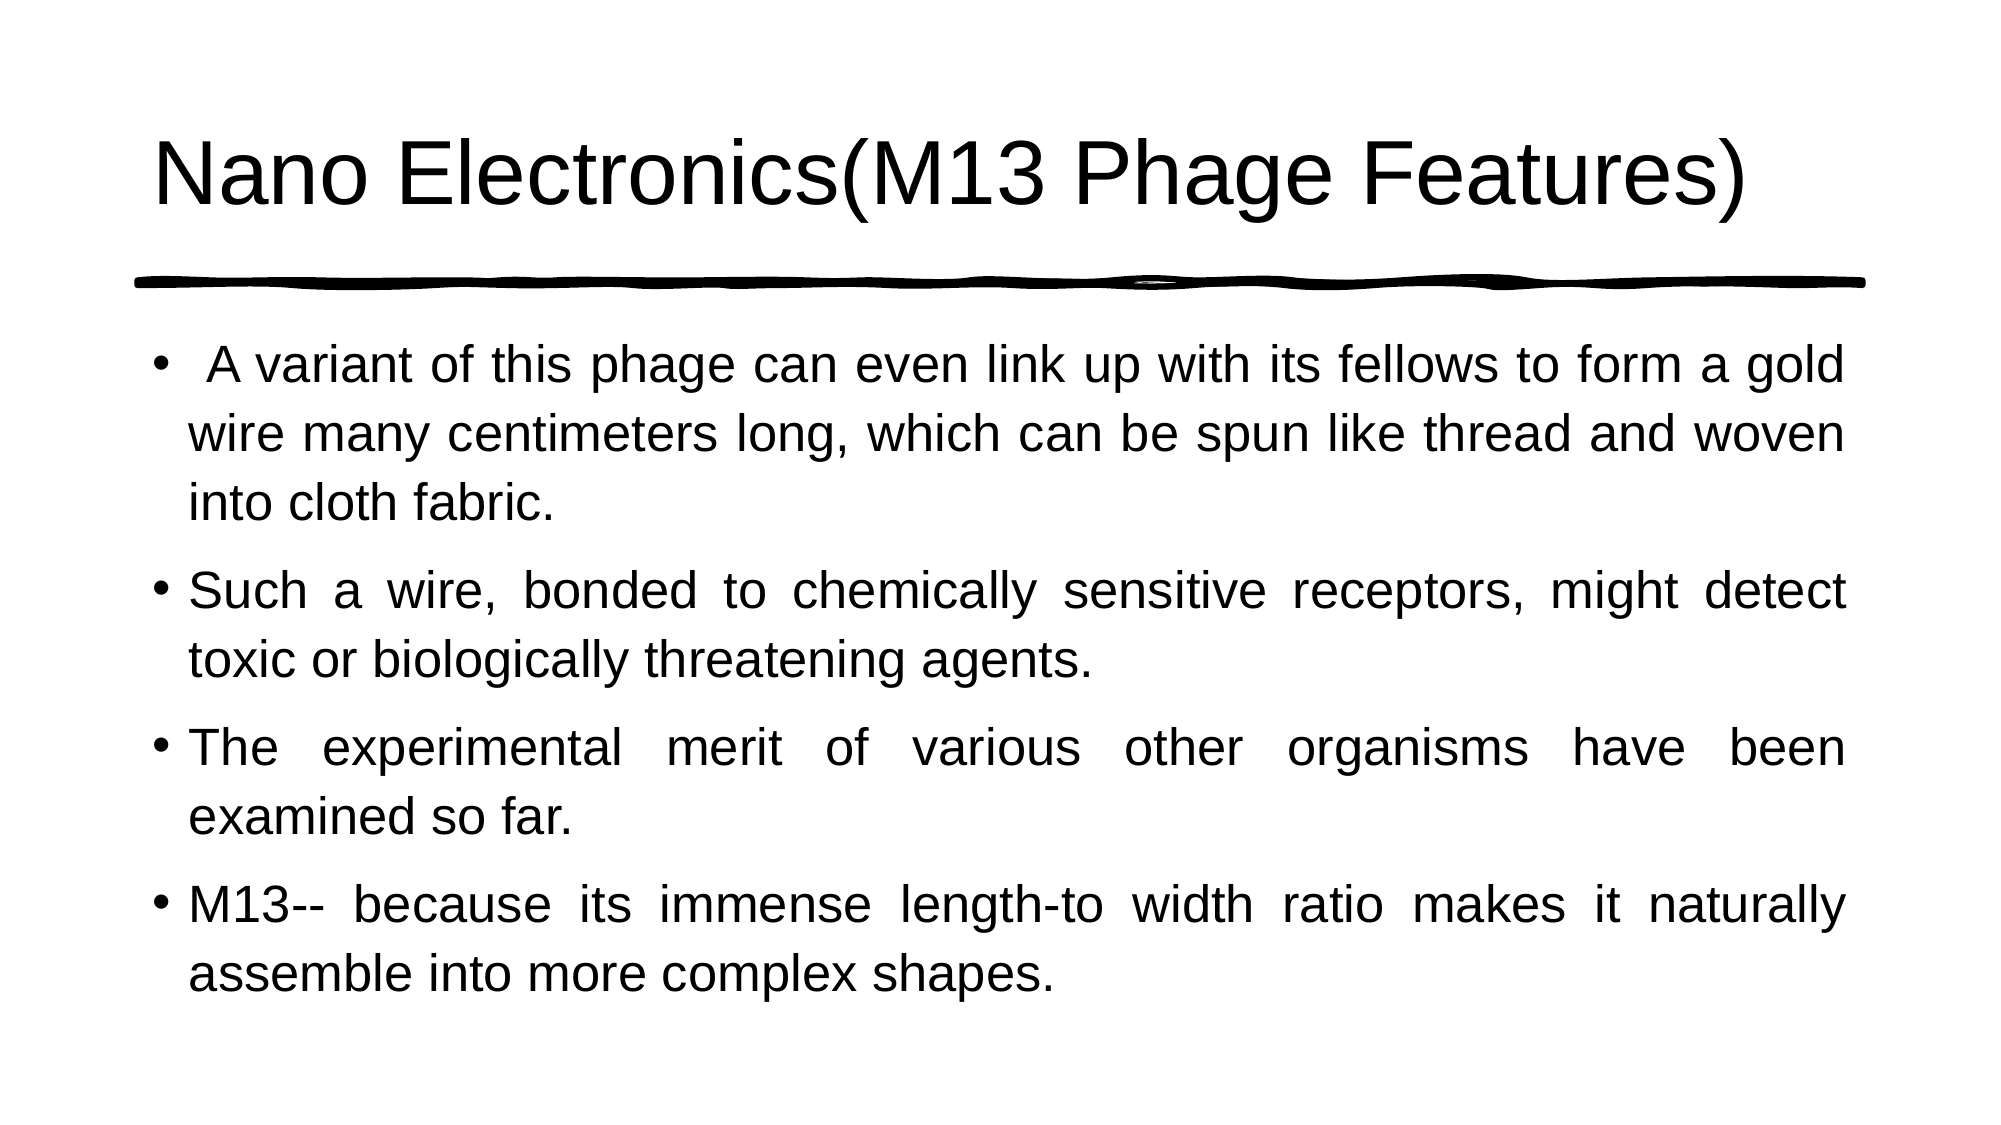

# Nano Electronics(M13 Phage Features)
 A variant of this phage can even link up with its fellows to form a gold wire many centimeters long, which can be spun like thread and woven into cloth fabric.
Such a wire, bonded to chemically sensitive receptors, might detect toxic or biologically threatening agents.
The experimental merit of various other organisms have been examined so far.
M13-- because its immense length-to width ratio makes it naturally assemble into more complex shapes.